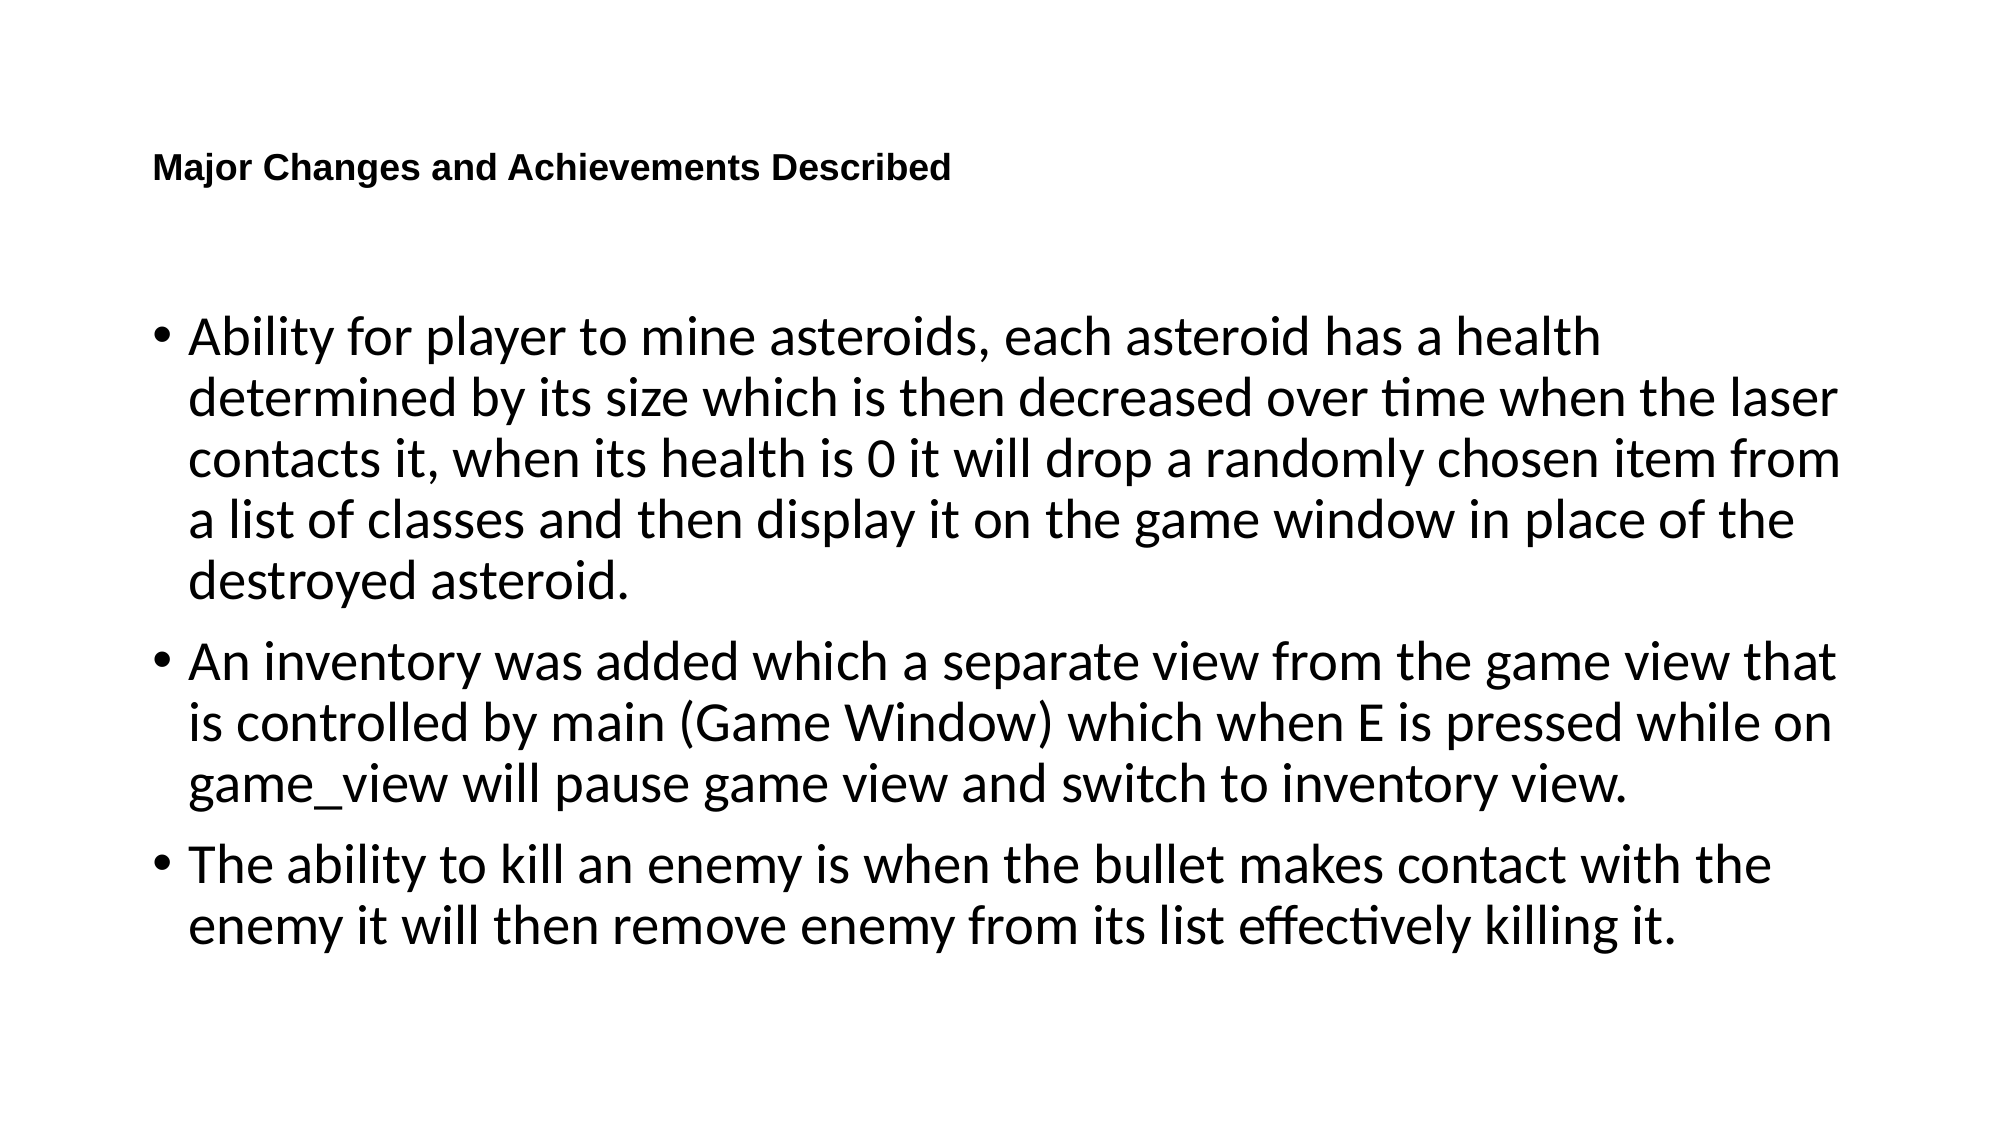

# Major Changes and Achievements Described
Ability for player to mine asteroids, each asteroid has a health determined by its size which is then decreased over time when the laser contacts it, when its health is 0 it will drop a randomly chosen item from a list of classes and then display it on the game window in place of the destroyed asteroid.
An inventory was added which a separate view from the game view that is controlled by main (Game Window) which when E is pressed while on game_view will pause game view and switch to inventory view.
The ability to kill an enemy is when the bullet makes contact with the enemy it will then remove enemy from its list effectively killing it.